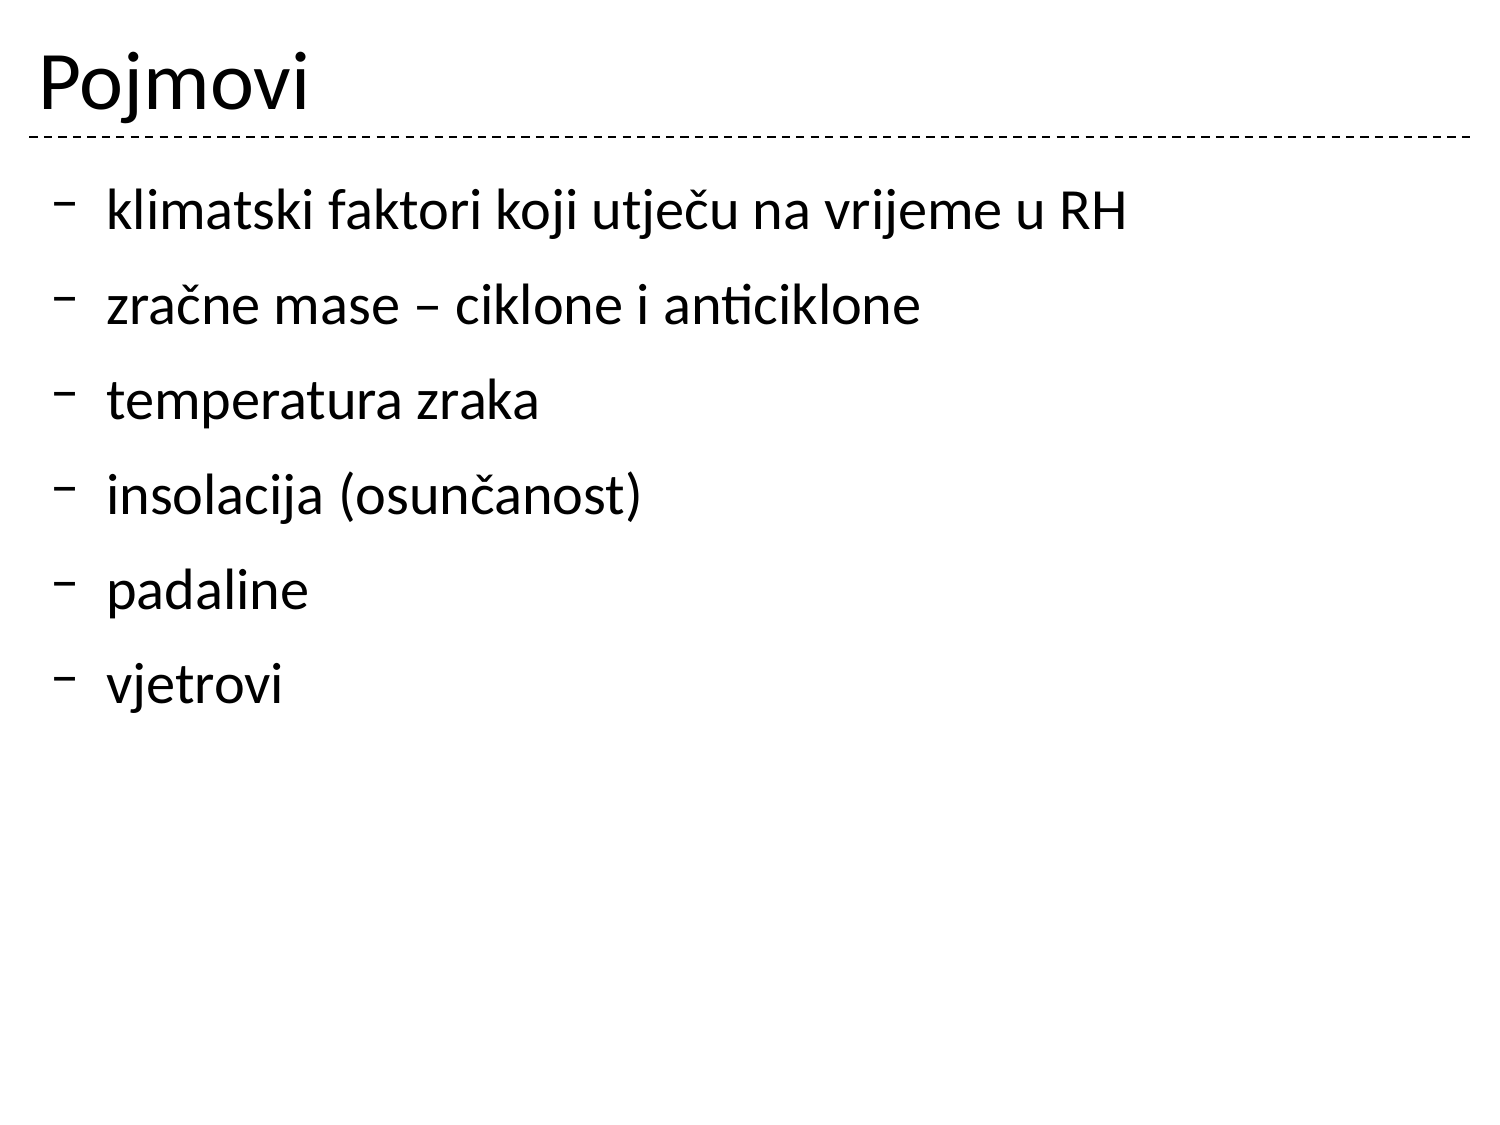

# Pojmovi
klimatski faktori koji utječu na vrijeme u RH
zračne mase – ciklone i anticiklone
temperatura zraka
insolacija (osunčanost)
padaline
vjetrovi